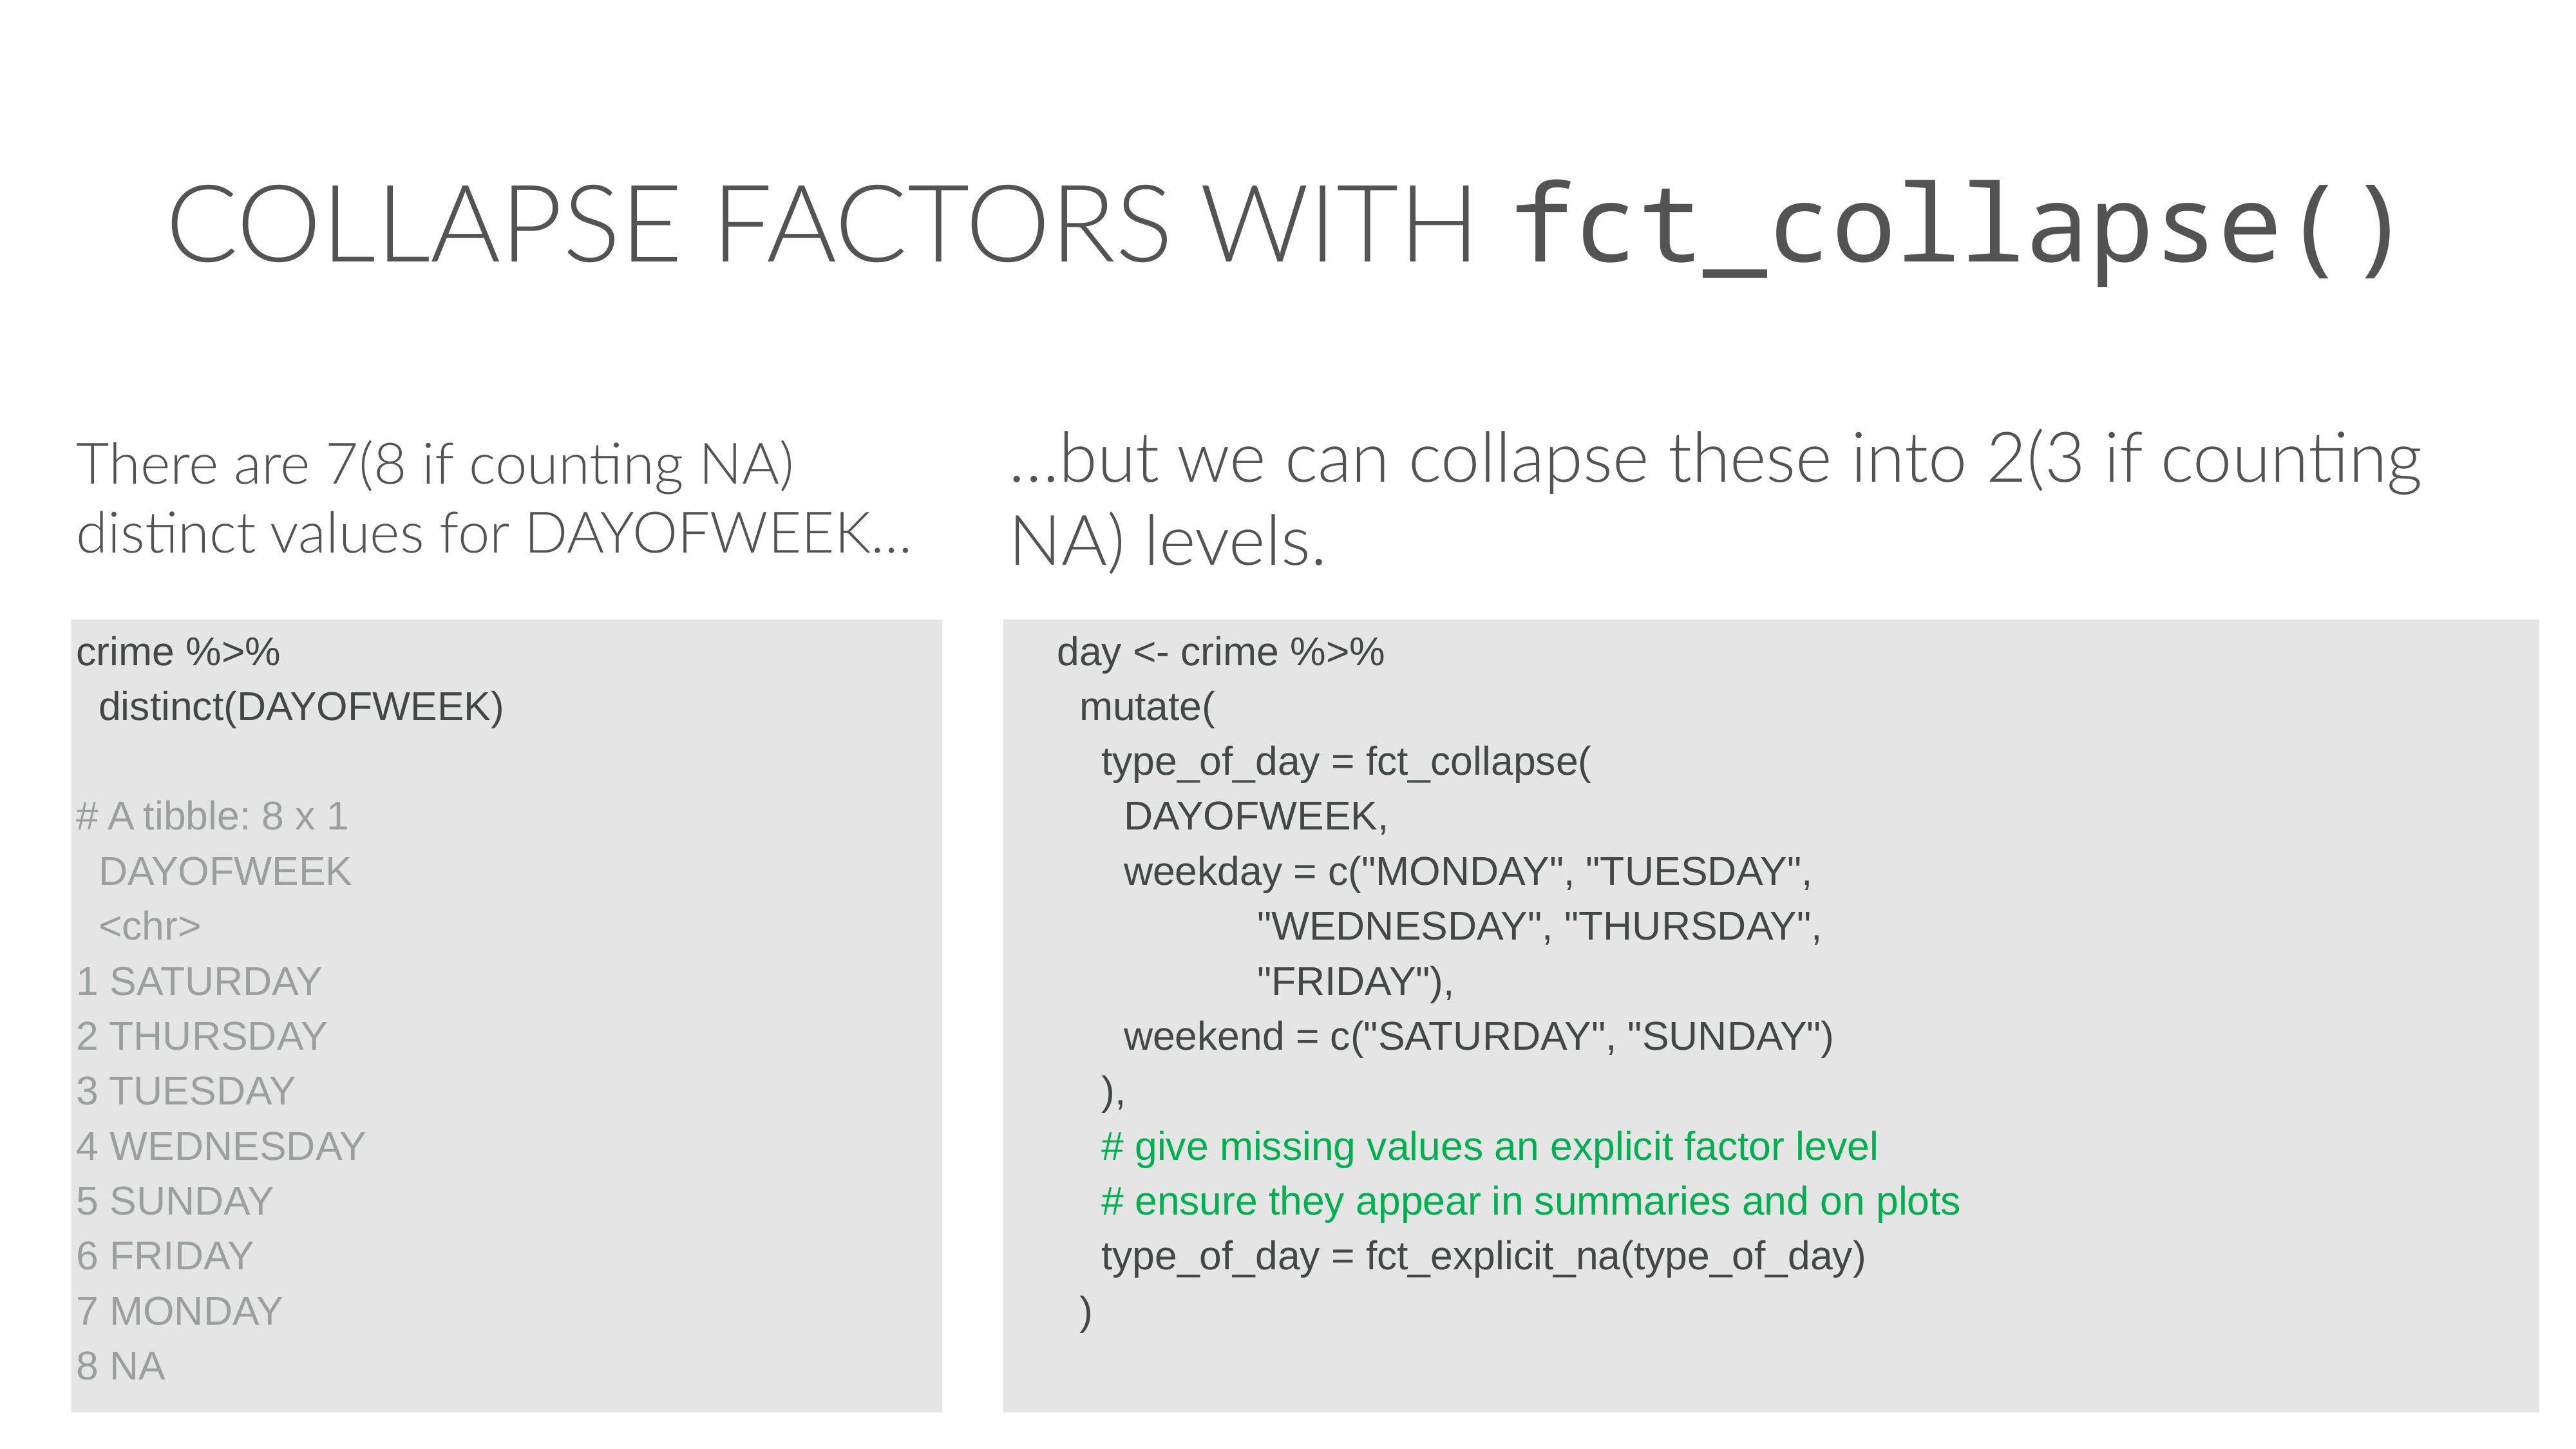

# COLLAPSE FACTORS with fct_collapse()

There are 7(8 if counting NA) distinct values for DAYOFWEEK…
…but we can collapse these into 2(3 if counting NA) levels.

crime %>%
  distinct(DAYOFWEEK)

# A tibble: 8 x 1
  DAYOFWEEK
  <chr>
1 SATURDAY
2 THURSDAY
3 TUESDAY
4 WEDNESDAY
5 SUNDAY
6 FRIDAY
7 MONDAY
8 NA
day <- crime %>%
  mutate(
    type_of_day = fct_collapse(
      DAYOFWEEK,
      weekday = c("MONDAY", "TUESDAY",
                  "WEDNESDAY", "THURSDAY",
                  "FRIDAY"),
      weekend = c("SATURDAY", "SUNDAY")
    ),
    # give missing values an explicit factor level
    # ensure they appear in summaries and on plots
    type_of_day = fct_explicit_na(type_of_day)
  )